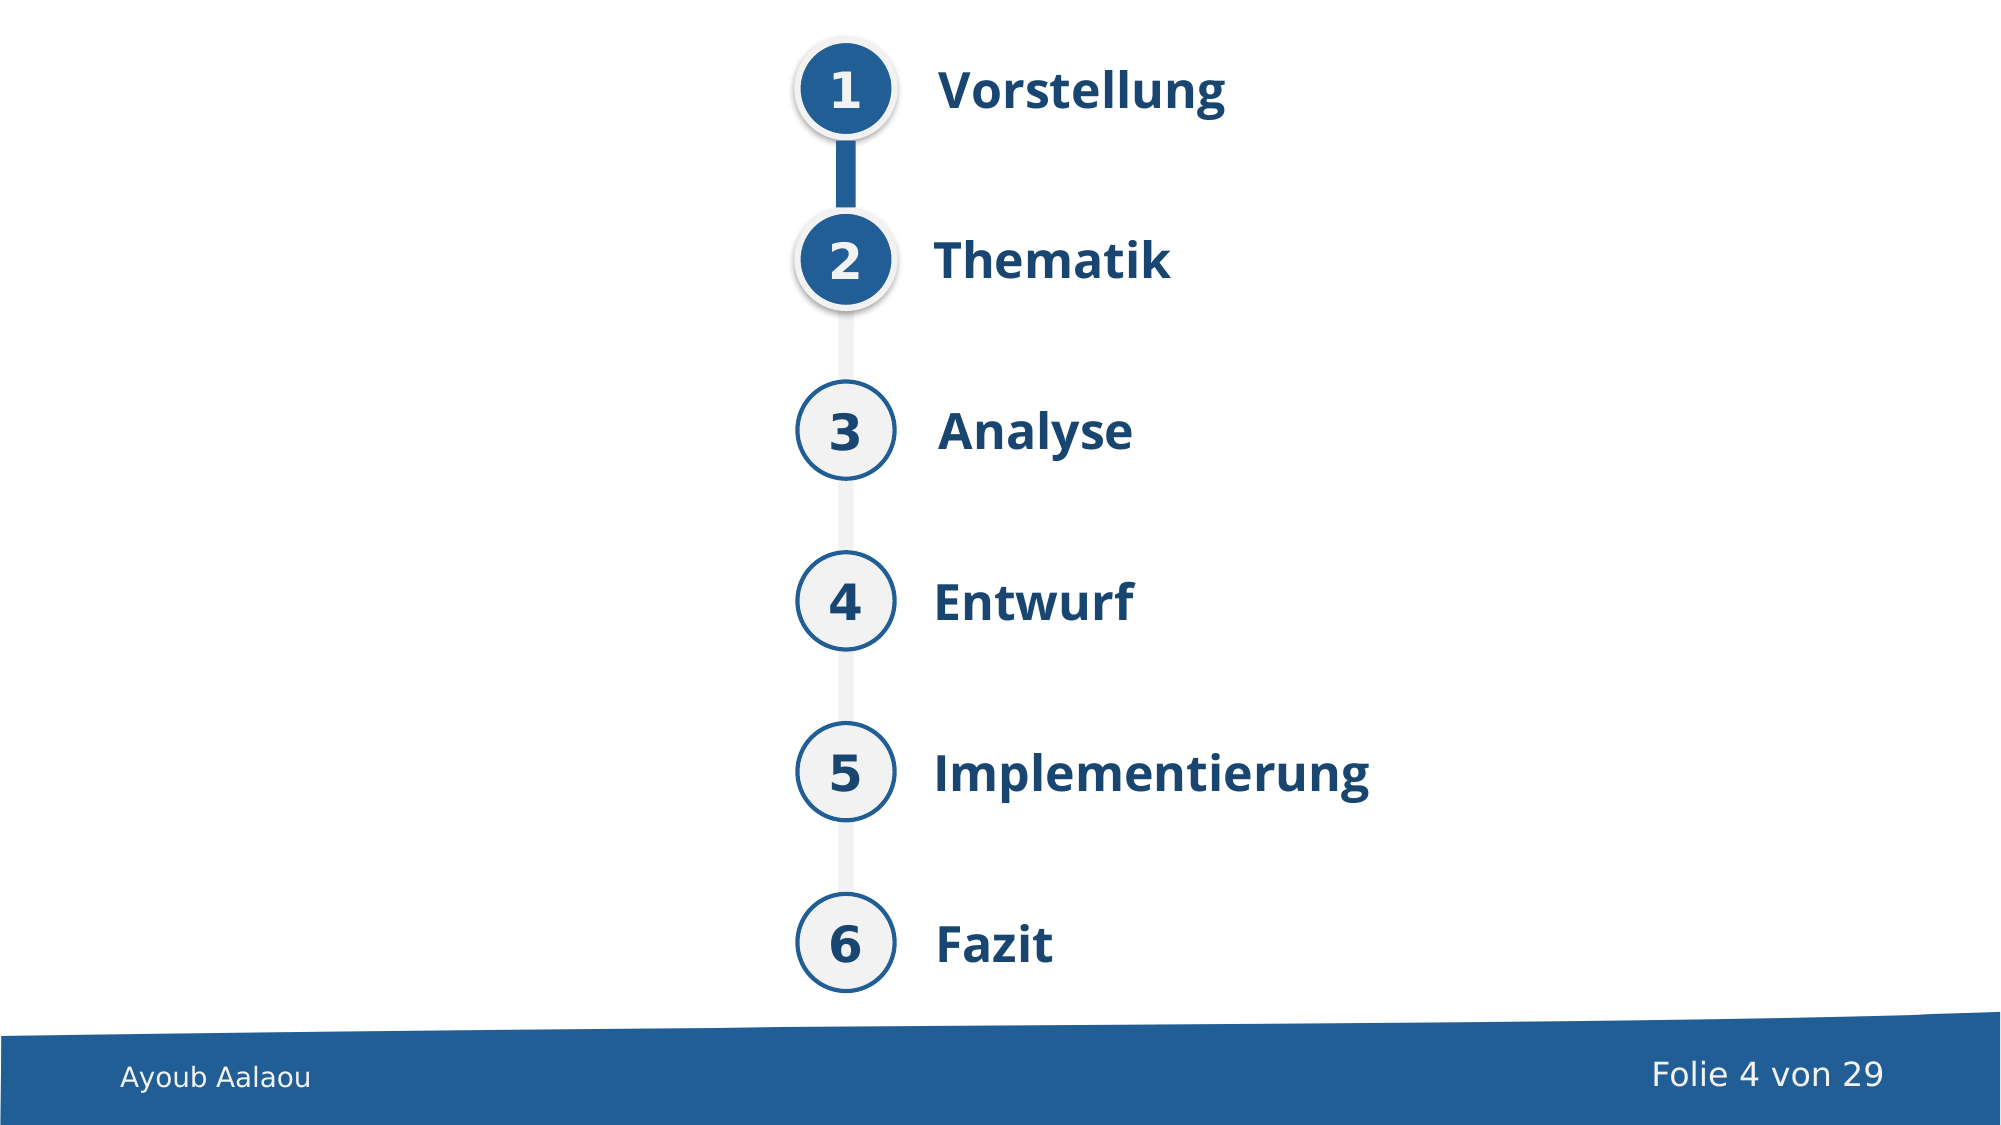

1
Vorstellung

2
Thematik
3
Analyse
4
Entwurf
5
Implementierung
6
Fazit
 Folie 4 von 29